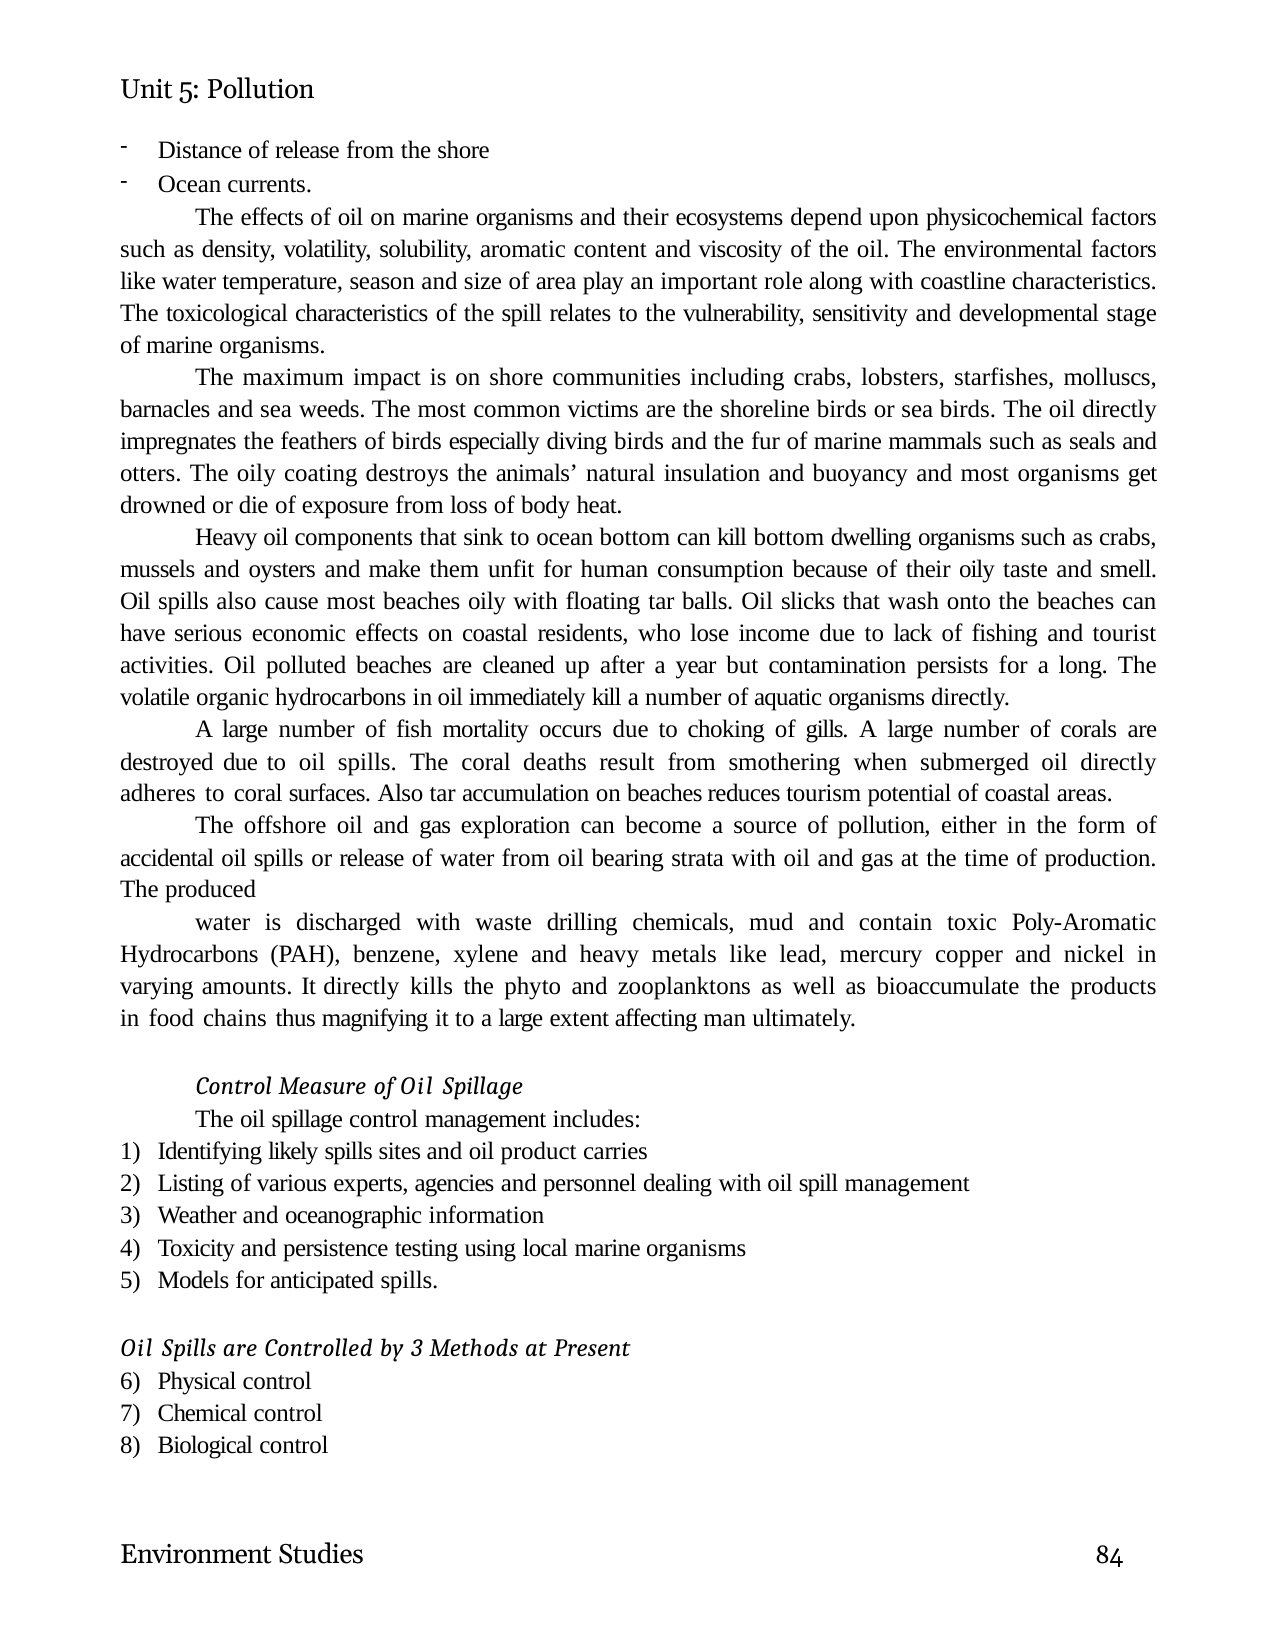

Unit 5: Pollution
Distance of release from the shore
Ocean currents.
The effects of oil on marine organisms and their ecosystems depend upon physicochemical factors such as density, volatility, solubility, aromatic content and viscosity of the oil. The environmental factors like water temperature, season and size of area play an important role along with coastline characteristics. The toxicological characteristics of the spill relates to the vulnerability, sensitivity and developmental stage of marine organisms.
The maximum impact is on shore communities including crabs, lobsters, starfishes, molluscs, barnacles and sea weeds. The most common victims are the shoreline birds or sea birds. The oil directly impregnates the feathers of birds especially diving birds and the fur of marine mammals such as seals and otters. The oily coating destroys the animals’ natural insulation and buoyancy and most organisms get drowned or die of exposure from loss of body heat.
Heavy oil components that sink to ocean bottom can kill bottom dwelling organisms such as crabs, mussels and oysters and make them unfit for human consumption because of their oily taste and smell. Oil spills also cause most beaches oily with floating tar balls. Oil slicks that wash onto the beaches can have serious economic effects on coastal residents, who lose income due to lack of fishing and tourist activities. Oil polluted beaches are cleaned up after a year but contamination persists for a long. The volatile organic hydrocarbons in oil immediately kill a number of aquatic organisms directly.
A large number of fish mortality occurs due to choking of gills. A large number of corals are destroyed due to oil spills. The coral deaths result from smothering when submerged oil directly adheres to coral surfaces. Also tar accumulation on beaches reduces tourism potential of coastal areas.
The offshore oil and gas exploration can become a source of pollution, either in the form of accidental oil spills or release of water from oil bearing strata with oil and gas at the time of production. The produced
water is discharged with waste drilling chemicals, mud and contain toxic Poly-Aromatic Hydrocarbons (PAH), benzene, xylene and heavy metals like lead, mercury copper and nickel in varying amounts. It directly kills the phyto and zooplanktons as well as bioaccumulate the products in food chains thus magnifying it to a large extent affecting man ultimately.

Control Measure of Oil Spillage
The oil spillage control management includes:
Identifying likely spills sites and oil product carries
Listing of various experts, agencies and personnel dealing with oil spill management
Weather and oceanographic information
Toxicity and persistence testing using local marine organisms
Models for anticipated spills.

Oil Spills are Controlled by 3 Methods at Present
Physical control
Chemical control
Biological control
Environment Studies
84